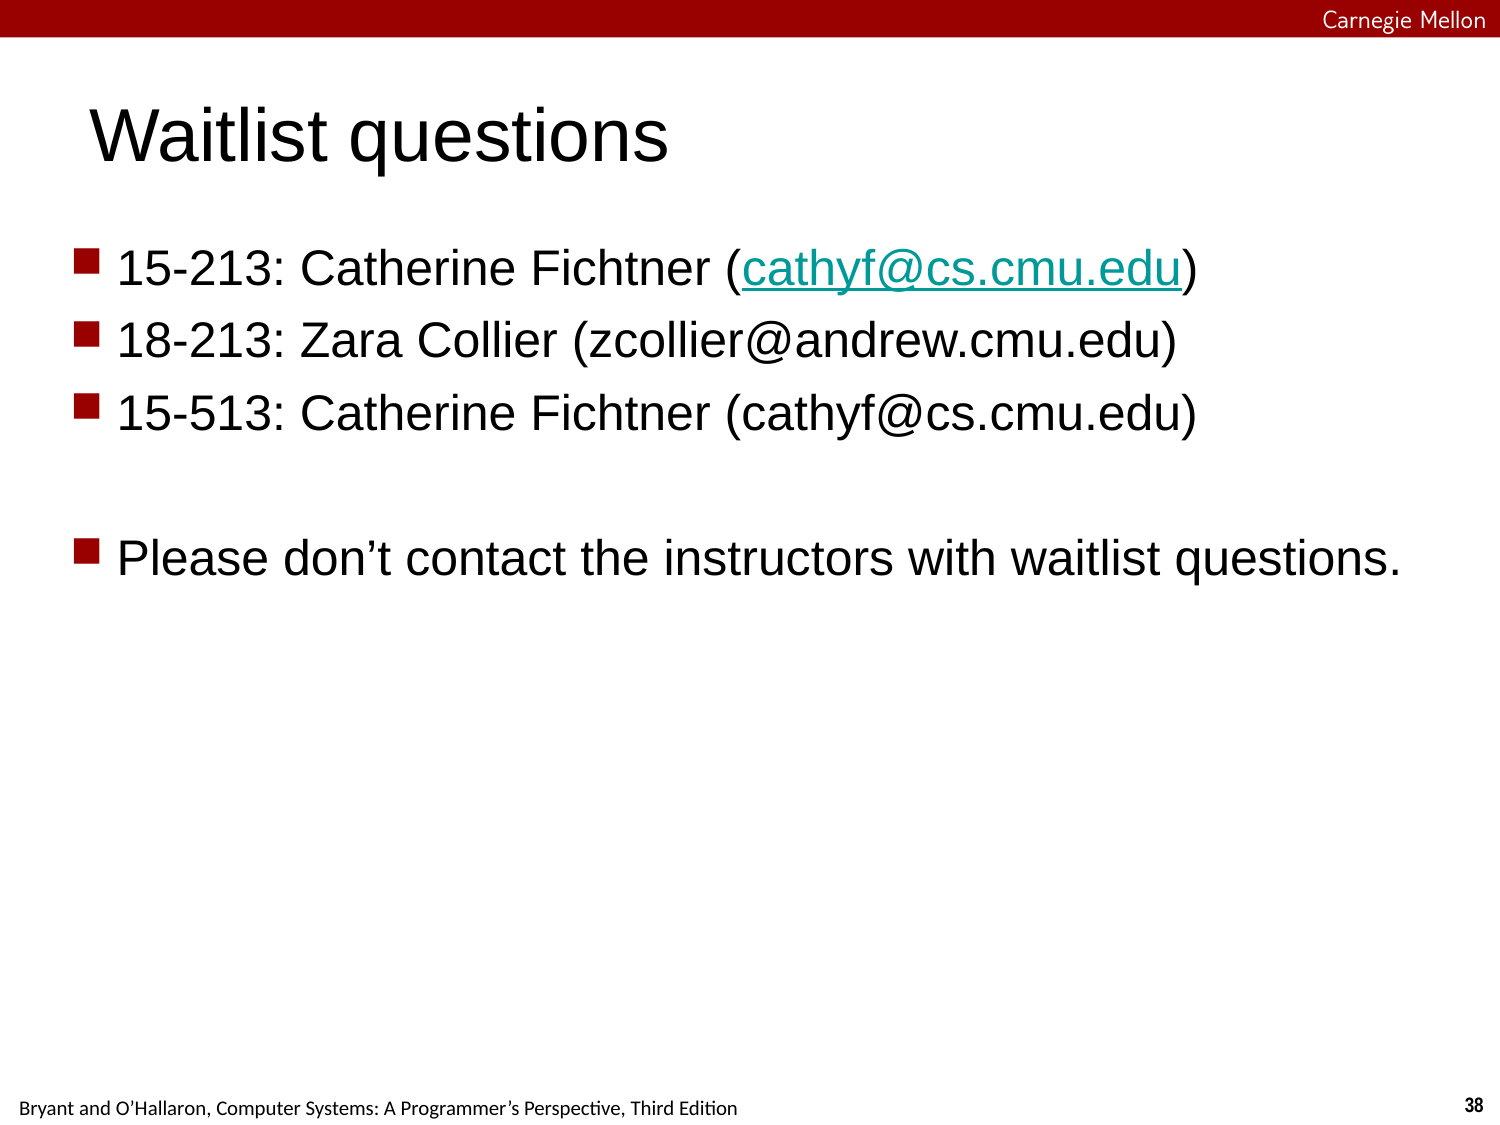

Carnegie Mellon
# Waitlist questions
15-213: Catherine Fichtner (cathyf@cs.cmu.edu)
18-213: Zara Collier (zcollier@andrew.cmu.edu)
15-513: Catherine Fichtner (cathyf@cs.cmu.edu)

Please don’t contact the instructors with waitlist questions.